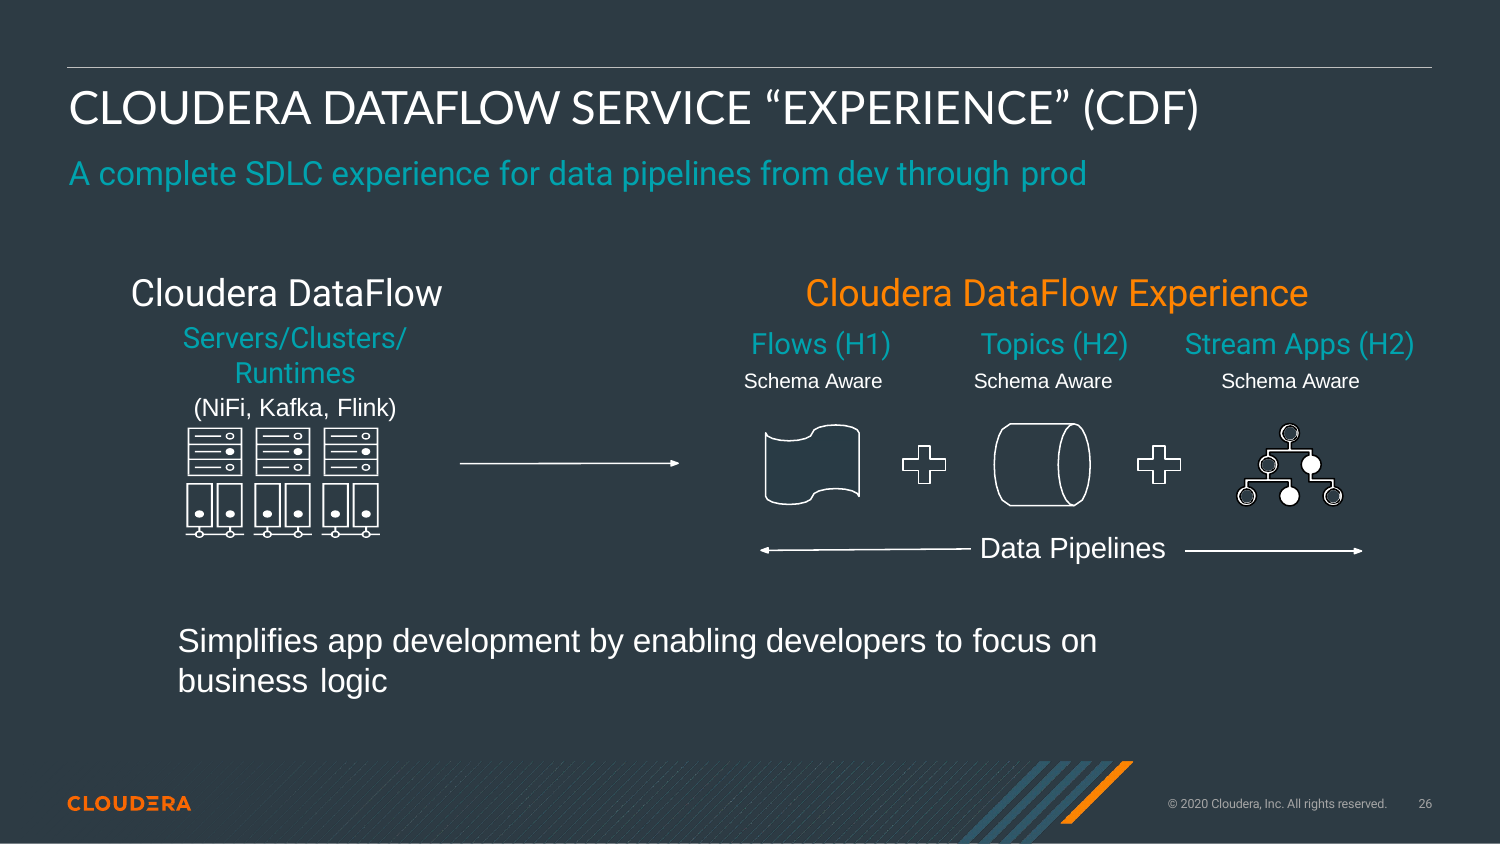

# CLOUDERA DATAFLOW SERVICE “EXPERIENCE” (CDF)
A complete SDLC experience for data pipelines from dev through prod
Cloudera DataFlow
Servers/Clusters/Runtimes
(NiFi, Kafka, Flink)
Cloudera DataFlow Experience
Flows (H1)
Schema Aware
Topics (H2)
Schema Aware
Stream Apps (H2)
Schema Aware

Data Pipelines

Simpliﬁes app development by enabling developers to focus on business logic

© 2020 Cloudera, Inc. All rights reserved.
26